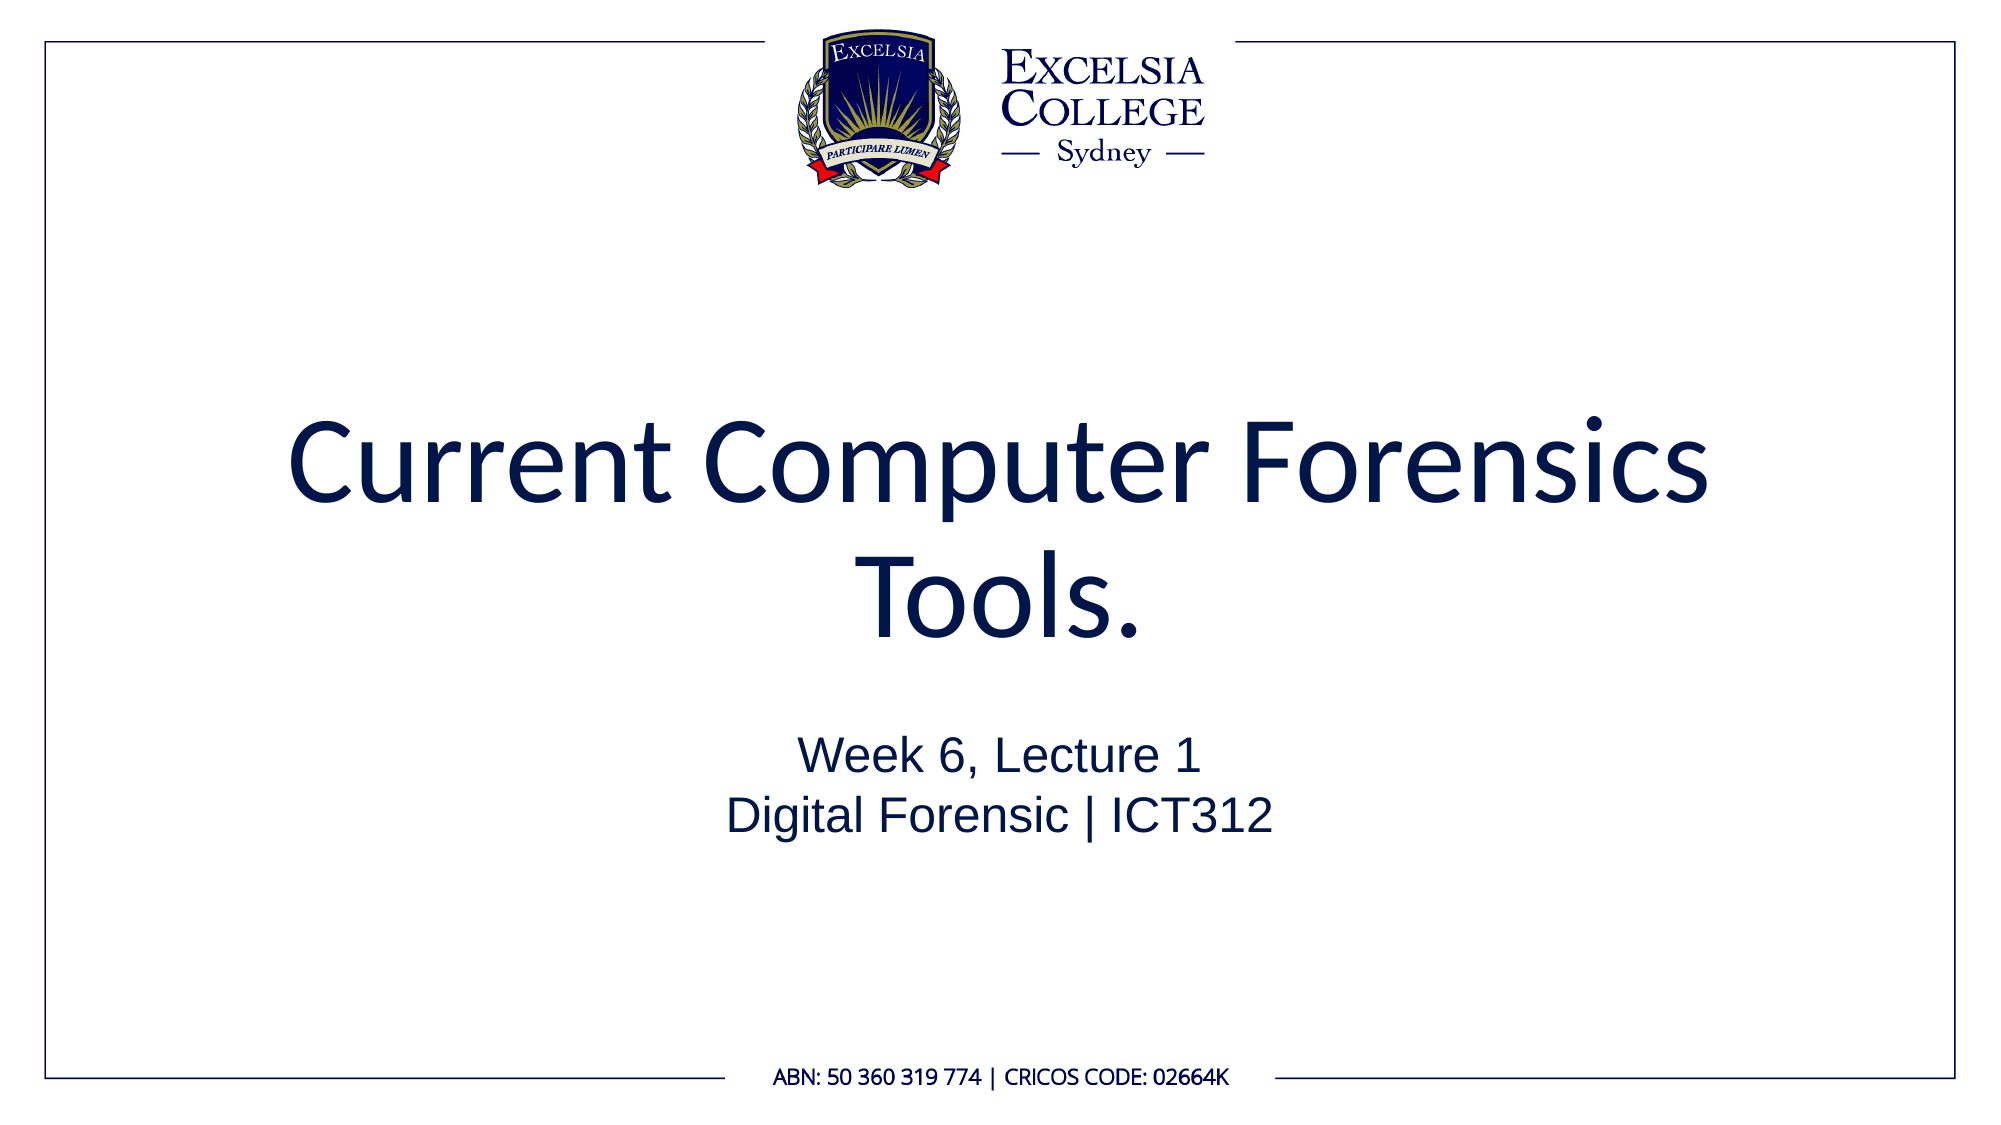

# Current Computer Forensics Tools.
Week 6, Lecture 1
Digital Forensic | ICT312